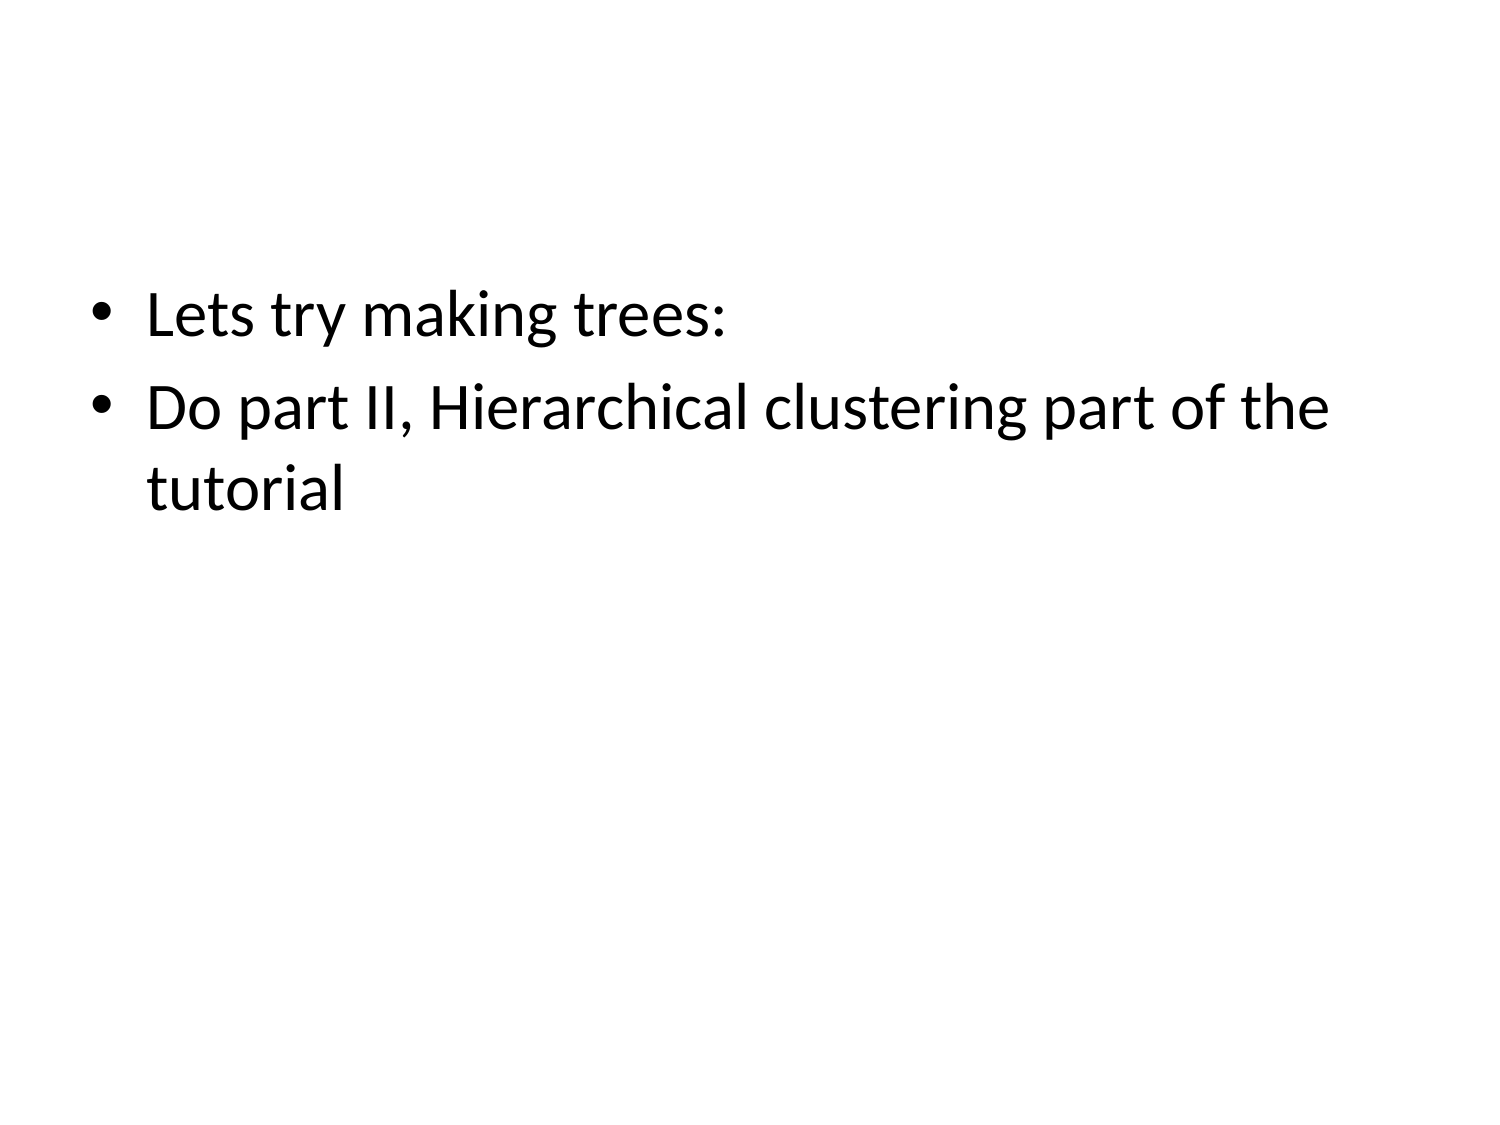

#
Lets try making trees:
Do part II, Hierarchical clustering part of the tutorial